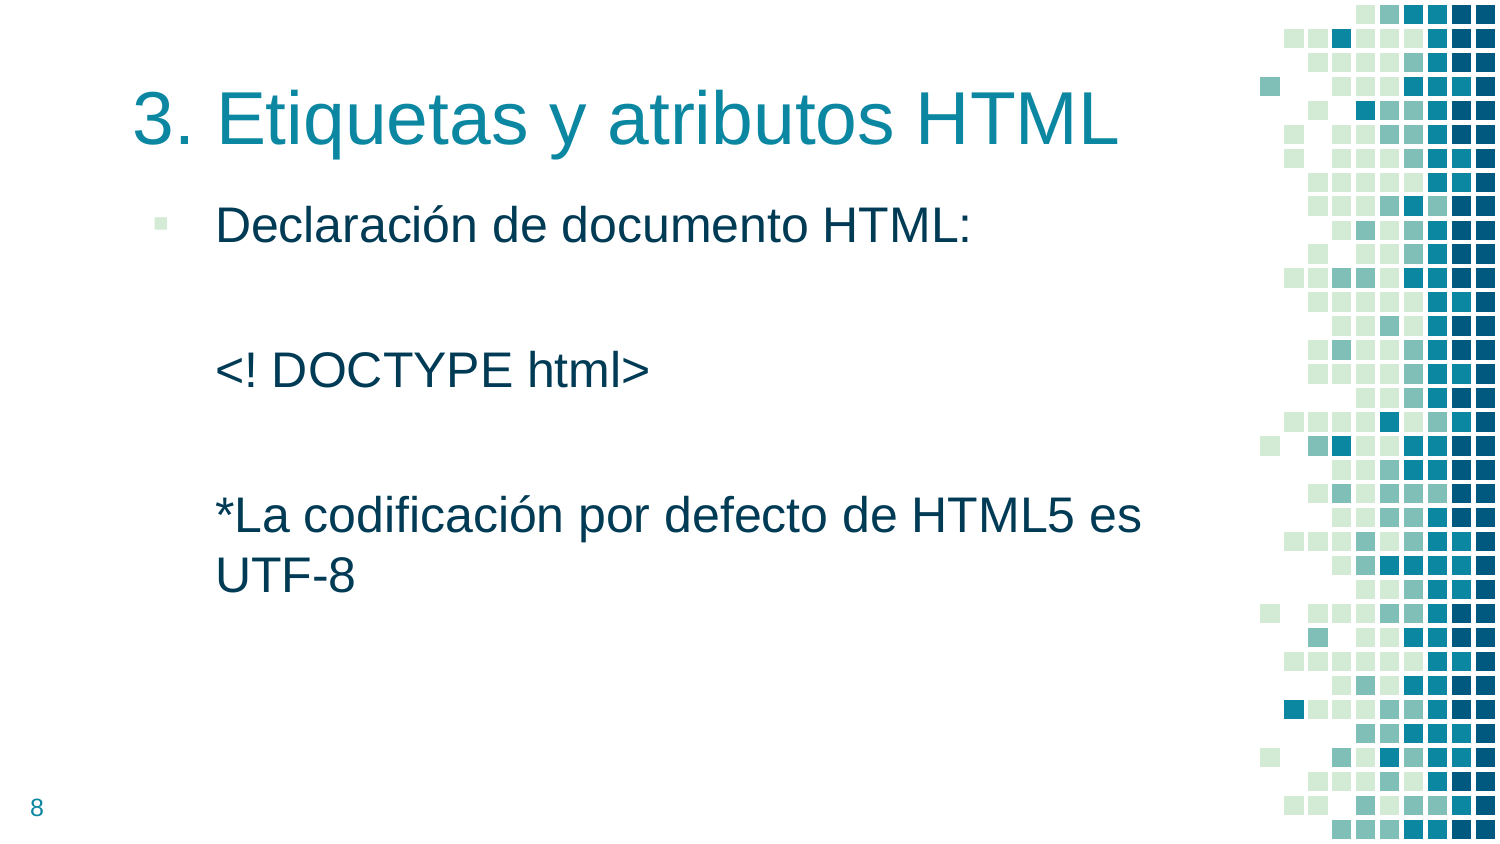

# 3. Etiquetas y atributos HTML
Declaración de documento HTML:

<! DOCTYPE html>

*La codificación por defecto de HTML5 es UTF-8
8